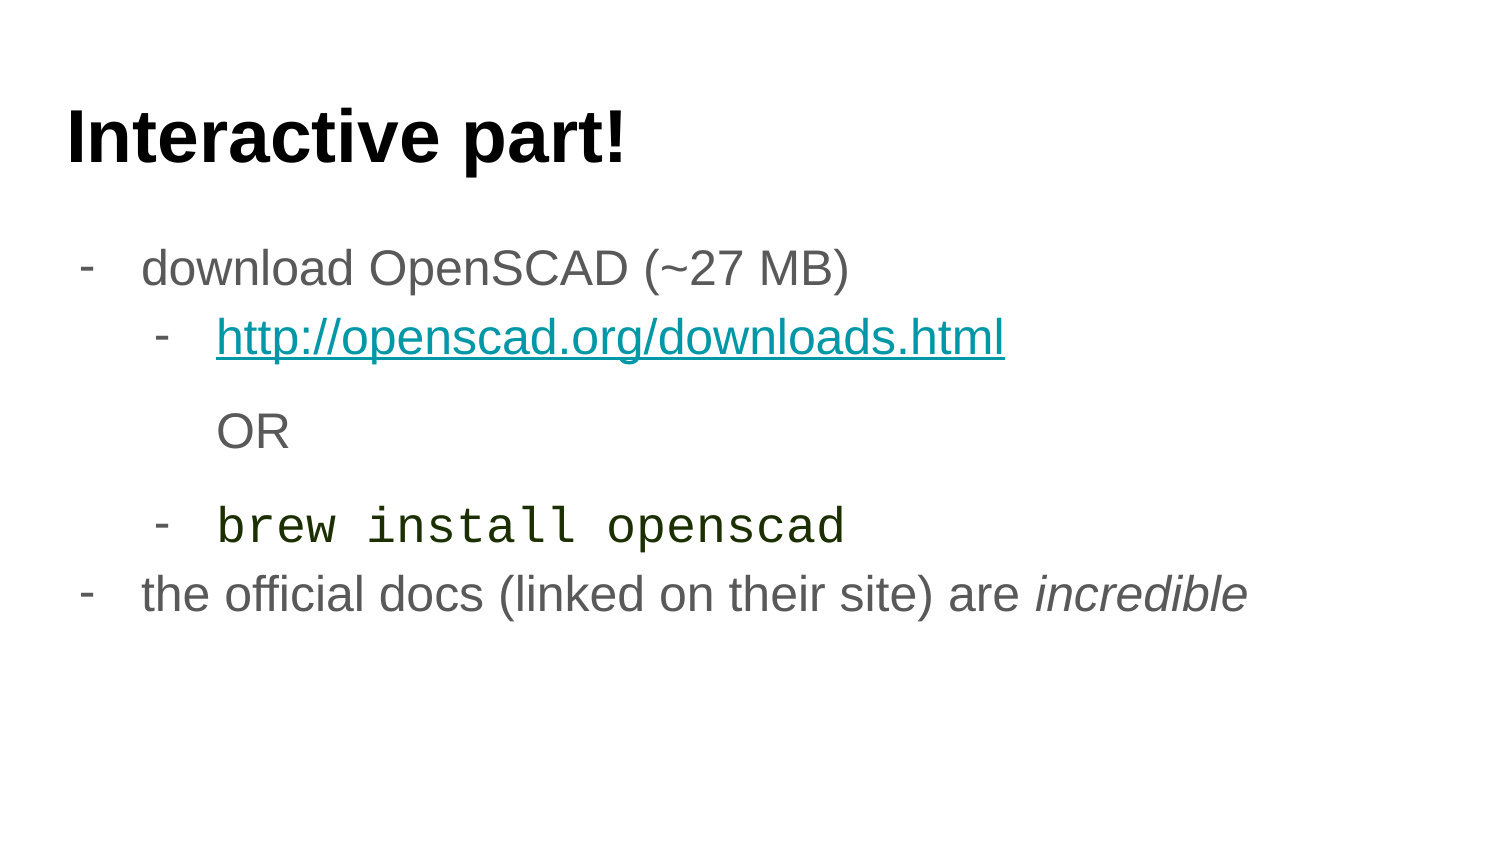

# Interactive part!
download OpenSCAD (~27 MB)
http://openscad.org/downloads.html
OR
brew install openscad
the official docs (linked on their site) are incredible